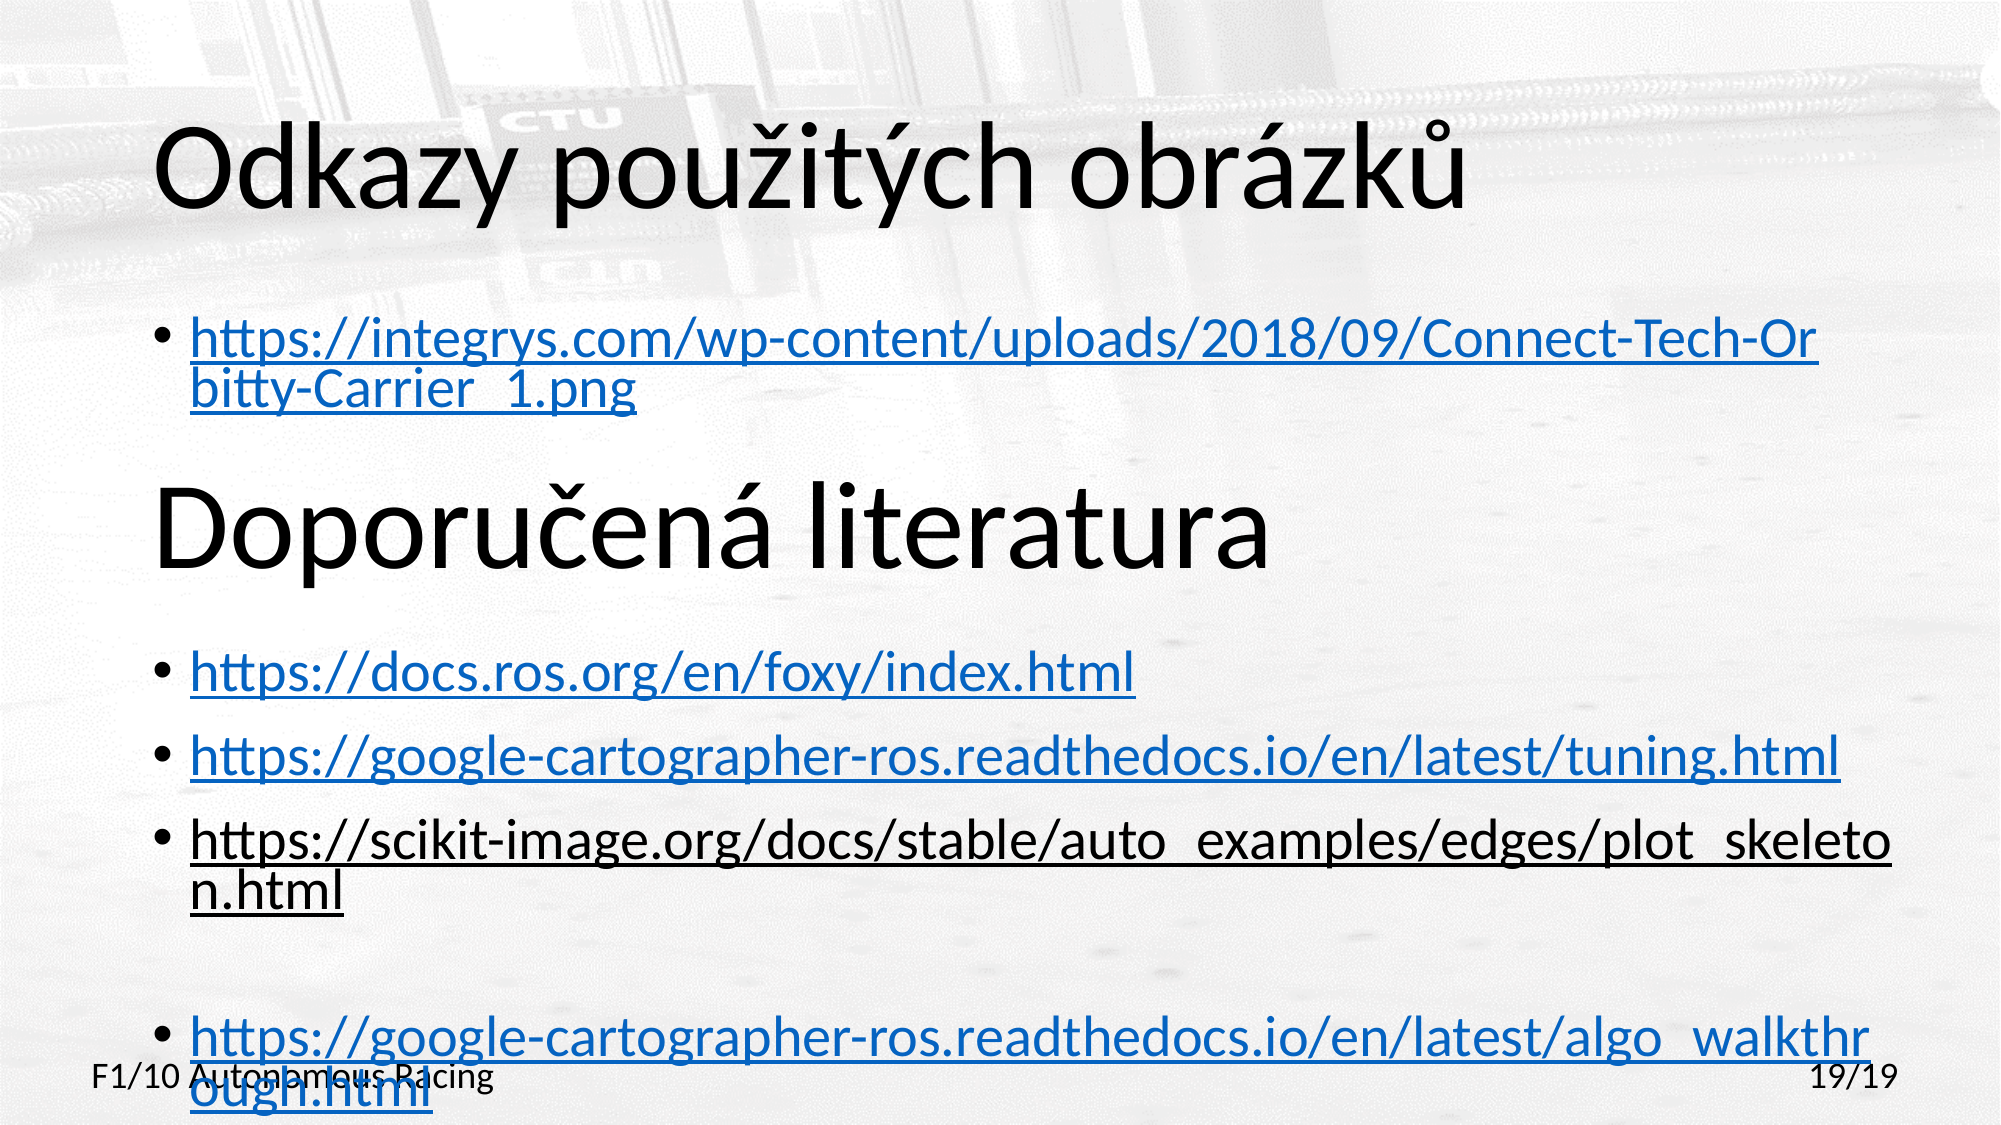

# Odkazy použitých obrázků
https://integrys.com/wp-content/uploads/2018/09/Connect-Tech-Orbitty-Carrier_1.png

Doporučená literatura
https://docs.ros.org/en/foxy/index.html
https://google-cartographer-ros.readthedocs.io/en/latest/tuning.html
https://scikit-image.org/docs/stable/auto_examples/edges/plot_skeleton.html
https://google-cartographer-ros.readthedocs.io/en/latest/algo_walkthrough.html

F1/10 Autonomous Racing